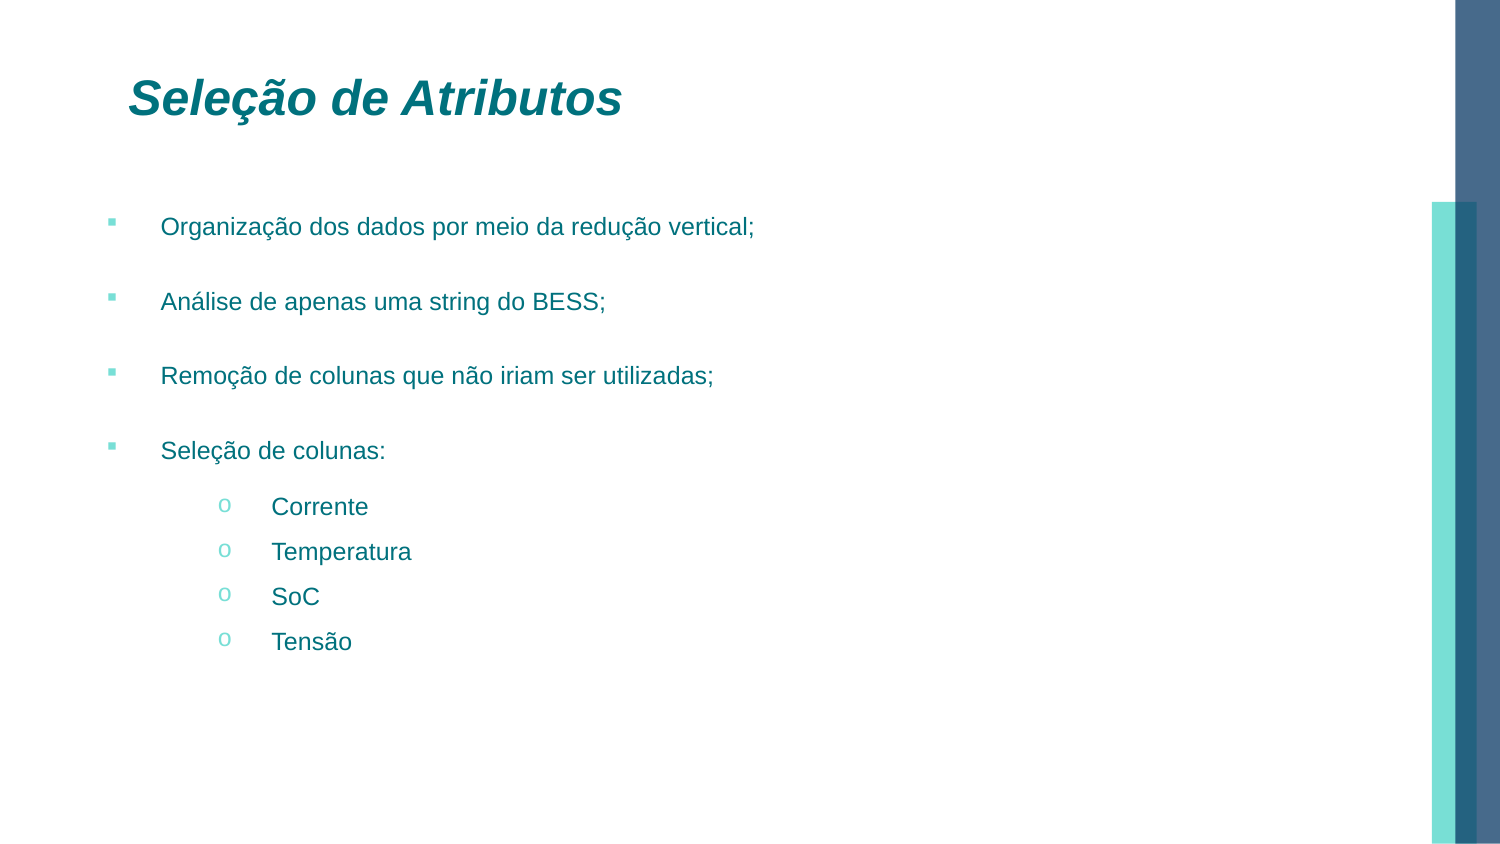

Seleção de Atributos
Organização dos dados por meio da redução vertical;
Análise de apenas uma string do BESS;
Remoção de colunas que não iriam ser utilizadas;
Seleção de colunas:

Corrente
Temperatura
SoC
Tensão